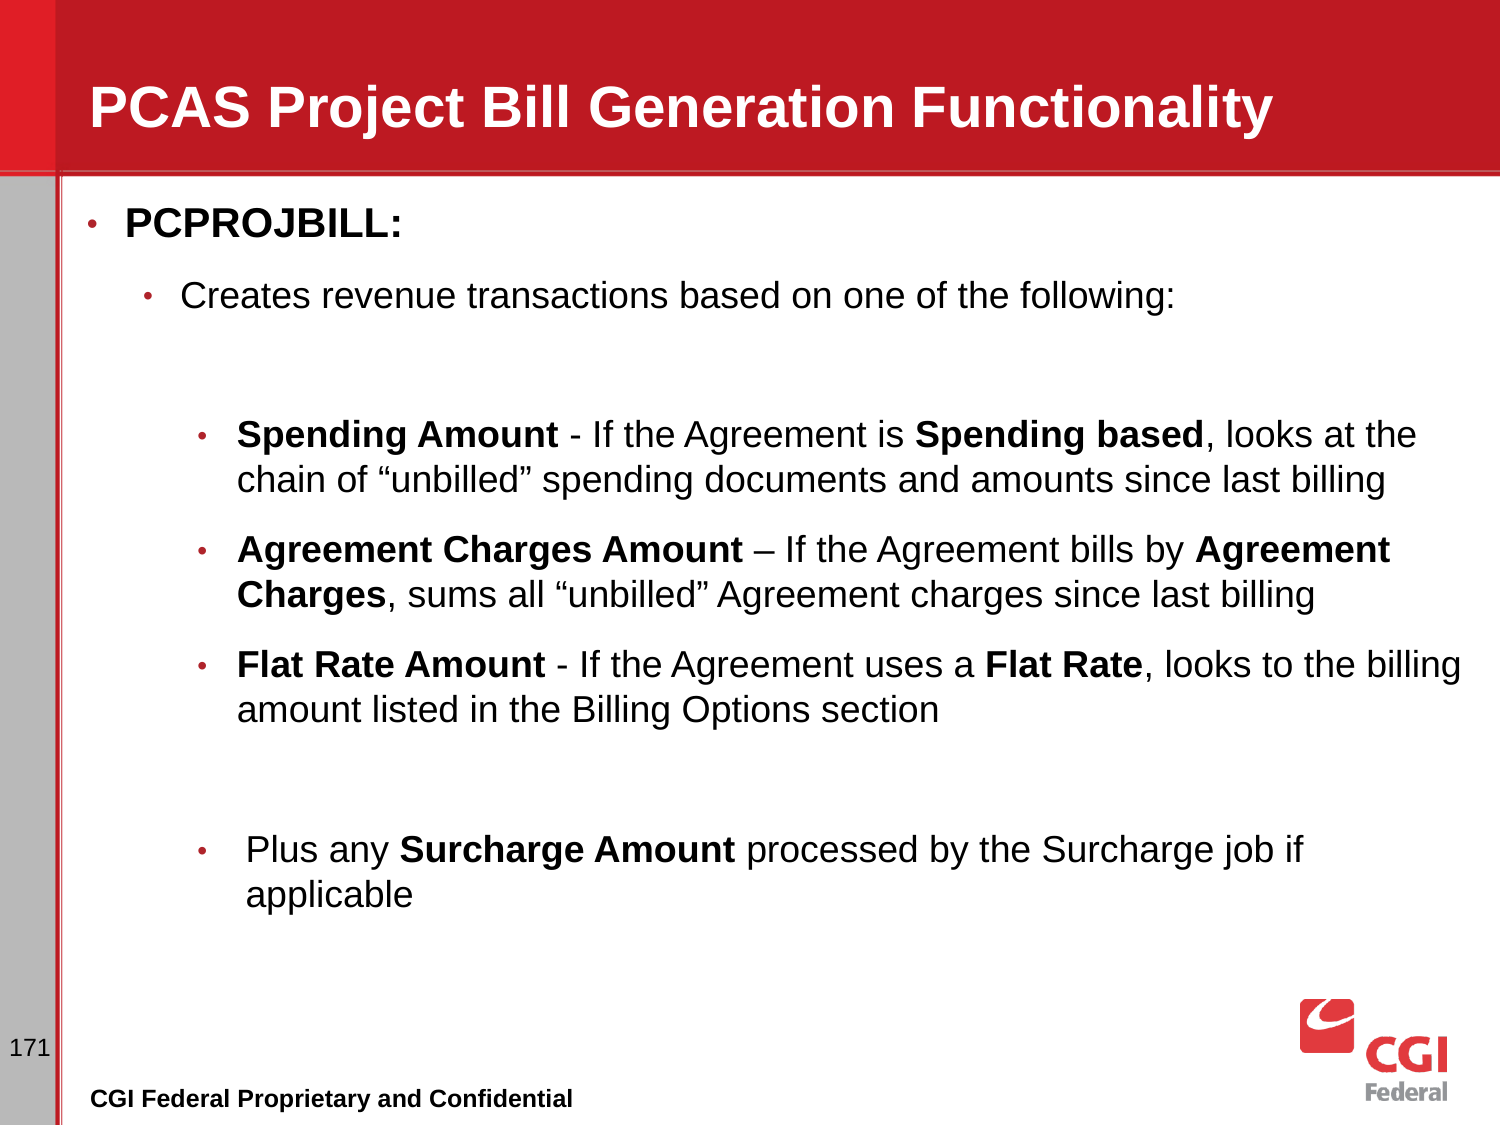

# PCAS Project Bill Generation Functionality
PCPROJBILL:
Creates revenue transactions based on one of the following:

Spending Amount - If the Agreement is Spending based, looks at the chain of “unbilled” spending documents and amounts since last billing
Agreement Charges Amount – If the Agreement bills by Agreement Charges, sums all “unbilled” Agreement charges since last billing
Flat Rate Amount - If the Agreement uses a Flat Rate, looks to the billing amount listed in the Billing Options section

Plus any Surcharge Amount processed by the Surcharge job if applicable

171
CGI Federal Proprietary and Confidential